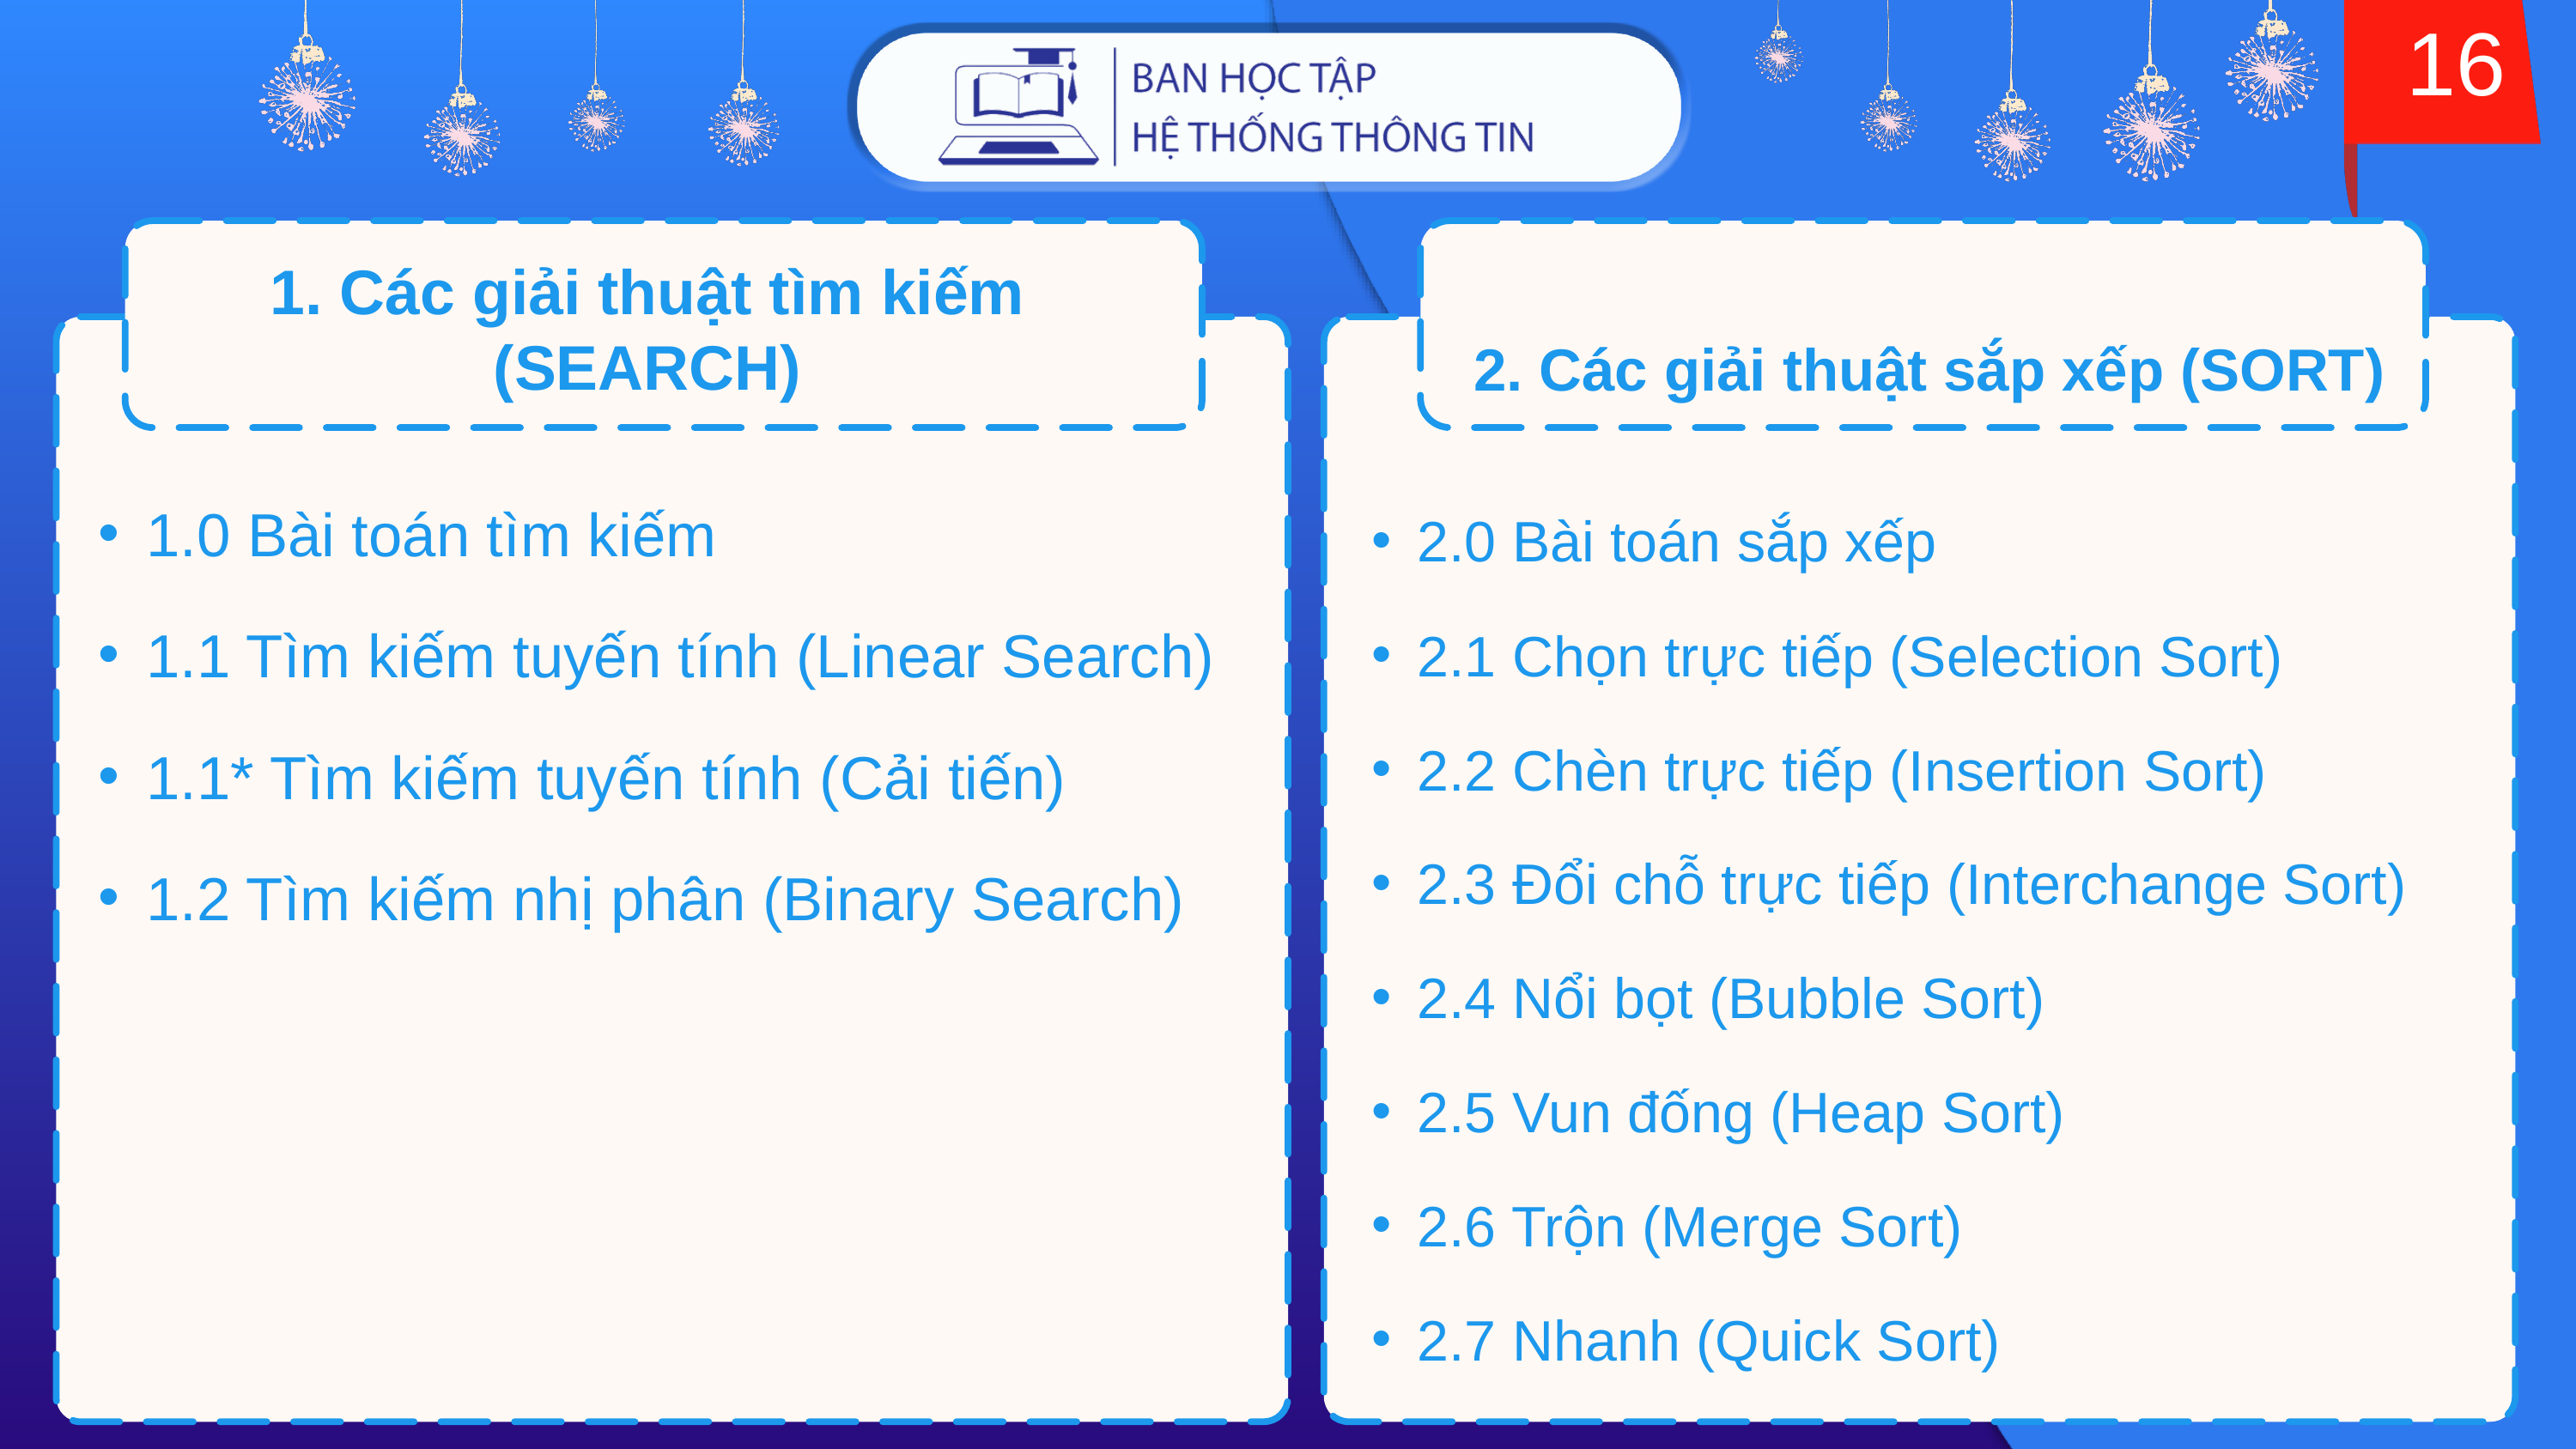

16

1. Các giải thuật tìm kiếm (SEARCH)
2. Các giải thuật sắp xếp (SORT)

1.0 Bài toán tìm kiếm
1.1 Tìm kiếm tuyến tính (Linear Search)
1.1* Tìm kiếm tuyến tính (Cải tiến)
1.2 Tìm kiếm nhị phân (Binary Search)
2.0 Bài toán sắp xếp
2.1 Chọn trực tiếp (Selection Sort)
2.2 Chèn trực tiếp (Insertion Sort)
2.3 Đổi chỗ trực tiếp (Interchange Sort)
2.4 Nổi bọt (Bubble Sort)
2.5 Vun đống (Heap Sort)
2.6 Trộn (Merge Sort)
2.7 Nhanh (Quick Sort)